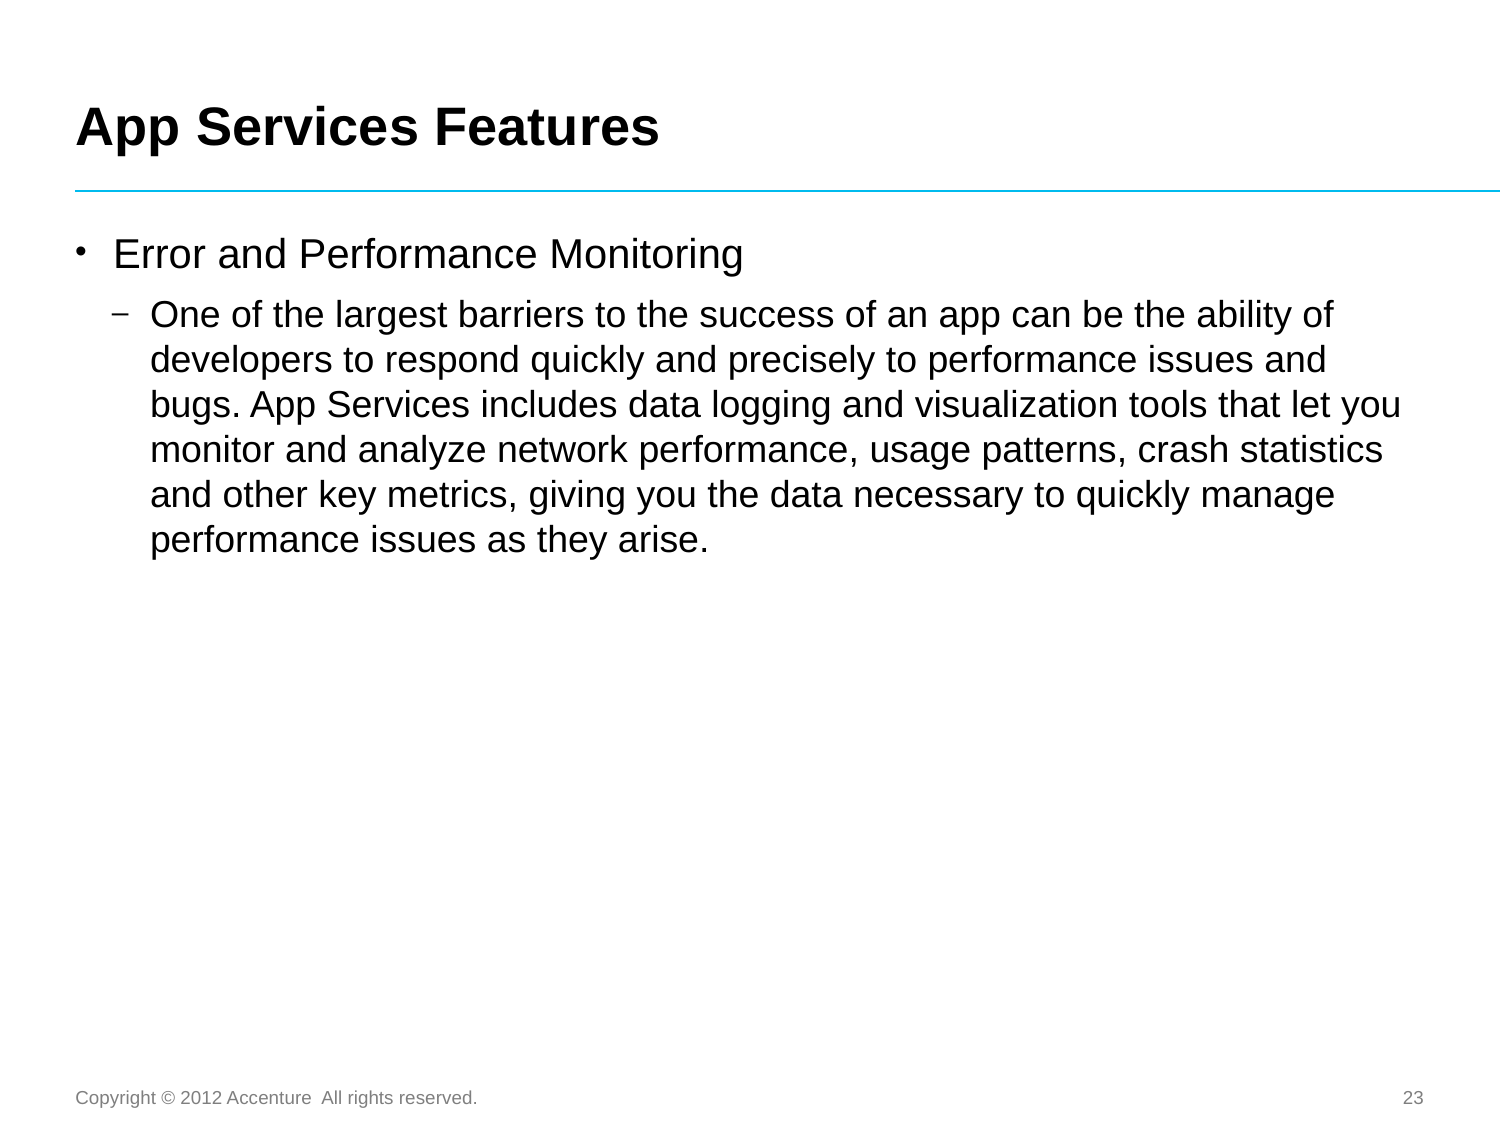

# App Services Features
Error and Performance Monitoring
One of the largest barriers to the success of an app can be the ability of developers to respond quickly and precisely to performance issues and bugs. App Services includes data logging and visualization tools that let you monitor and analyze network performance, usage patterns, crash statistics and other key metrics, giving you the data necessary to quickly manage performance issues as they arise.